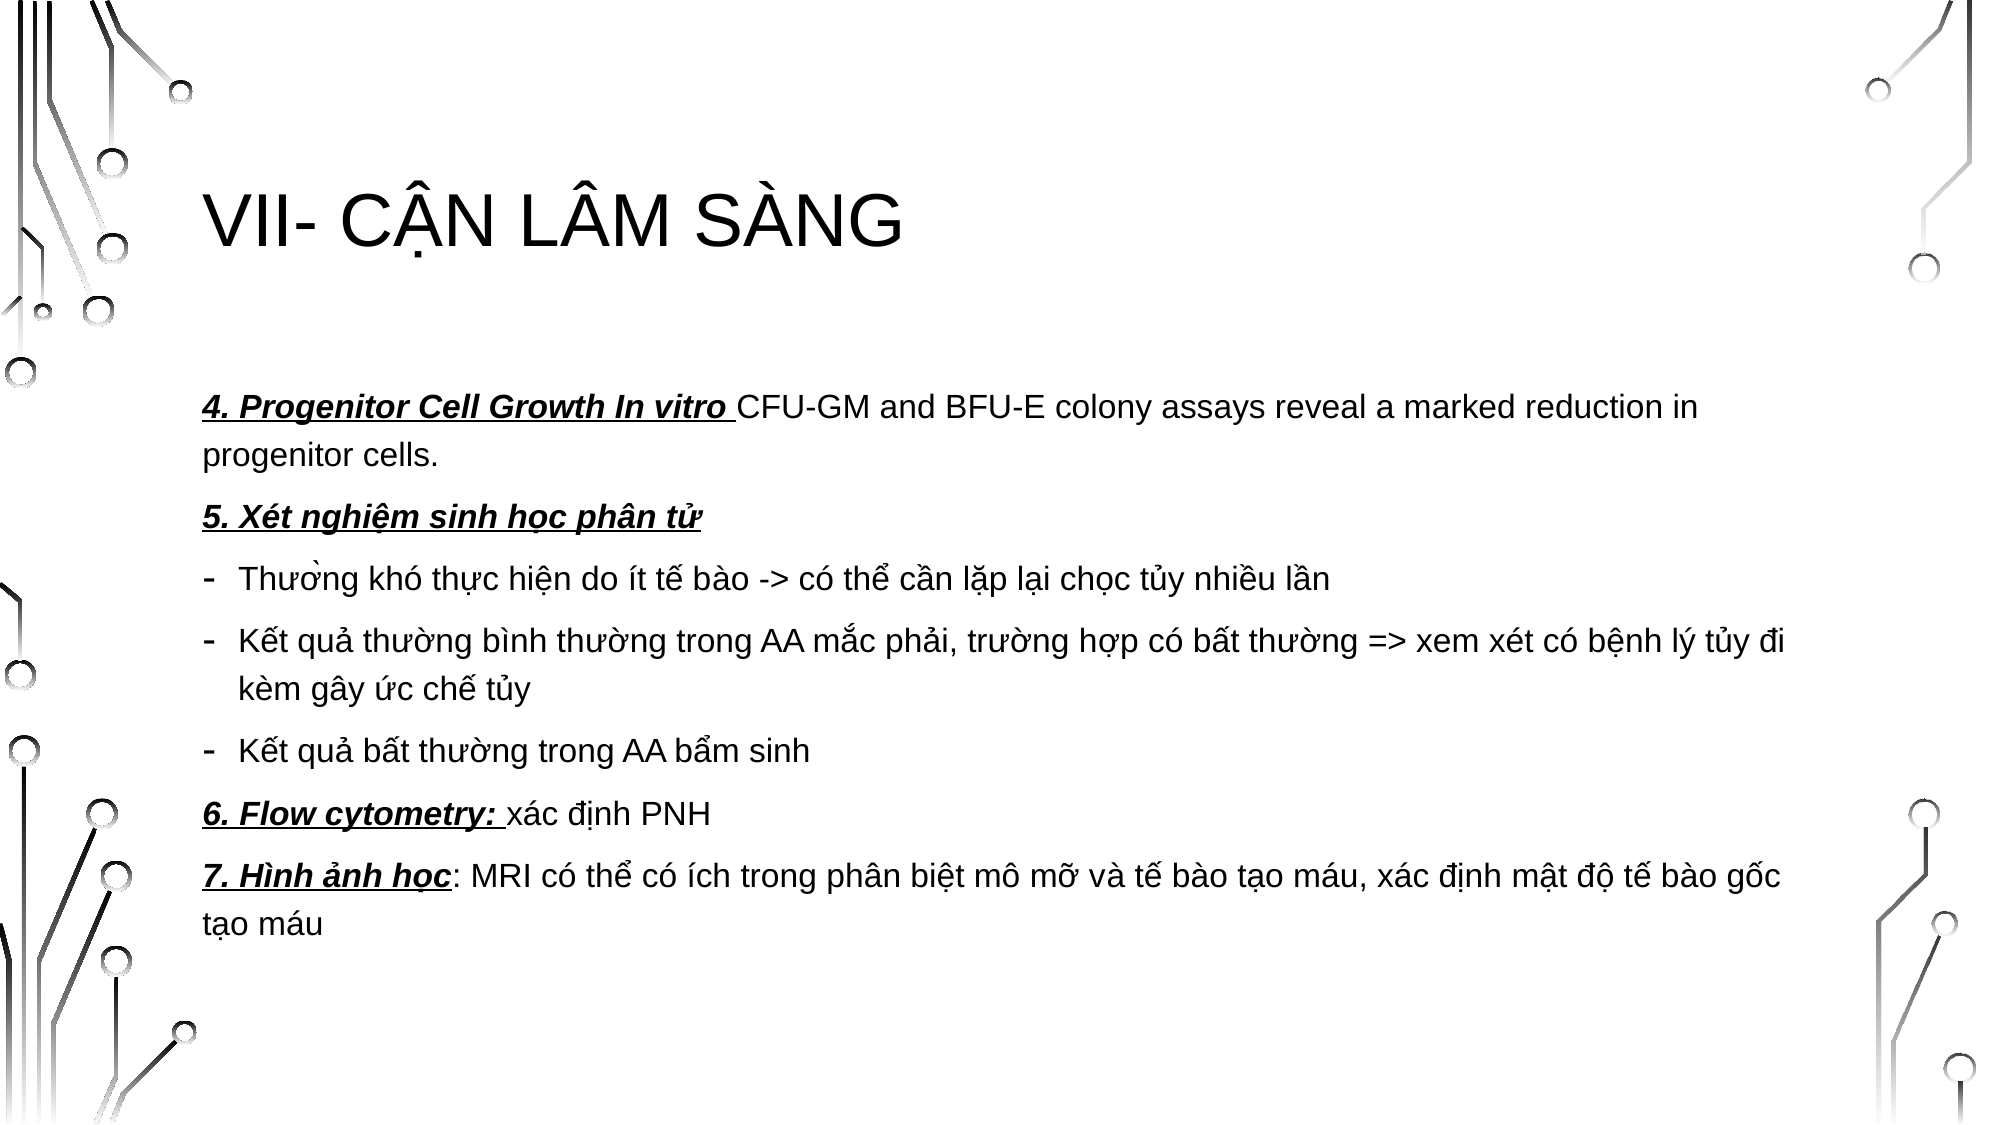

# VII- CẬN LÂM SÀNG
4. Progenitor Cell Growth In vitro CFU-GM and BFU-E colony assays reveal a marked reduction in progenitor cells.
5. Xét nghiệm sinh học phân tử
Thường khó thực hiện do ít tế bào -> có thể cần lặp lại chọc tủy nhiều lần
Kết quả thường bình thường trong AA mắc phải, trường hợp có bất thường => xem xét có bệnh lý tủy đi kèm gây ức chế tủy
Kết quả bất thường trong AA bẩm sinh
6. Flow cytometry: xác định PNH
7. Hình ảnh học: MRI có thể có ích trong phân biệt mô mỡ và tế bào tạo máu, xác định mật độ tế bào gốc tạo máu